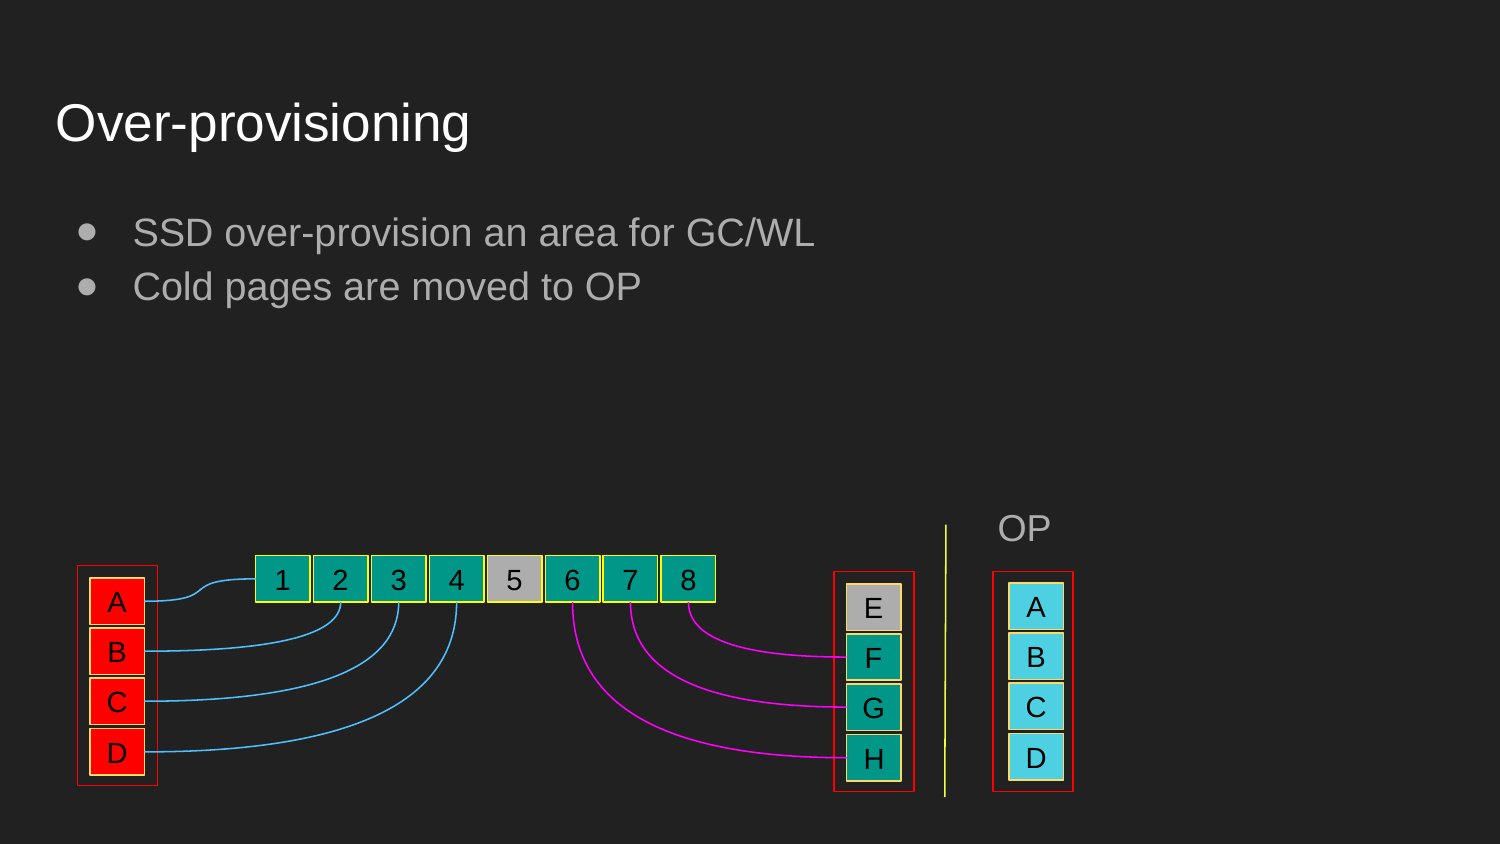

# Over-provisioning
SSD over-provision an area for GC/WL
Cold pages are moved to OP

OP
1
2
3
4
5
6
7
8

A
A
E
B
B
F
C
C
G
D
D
H